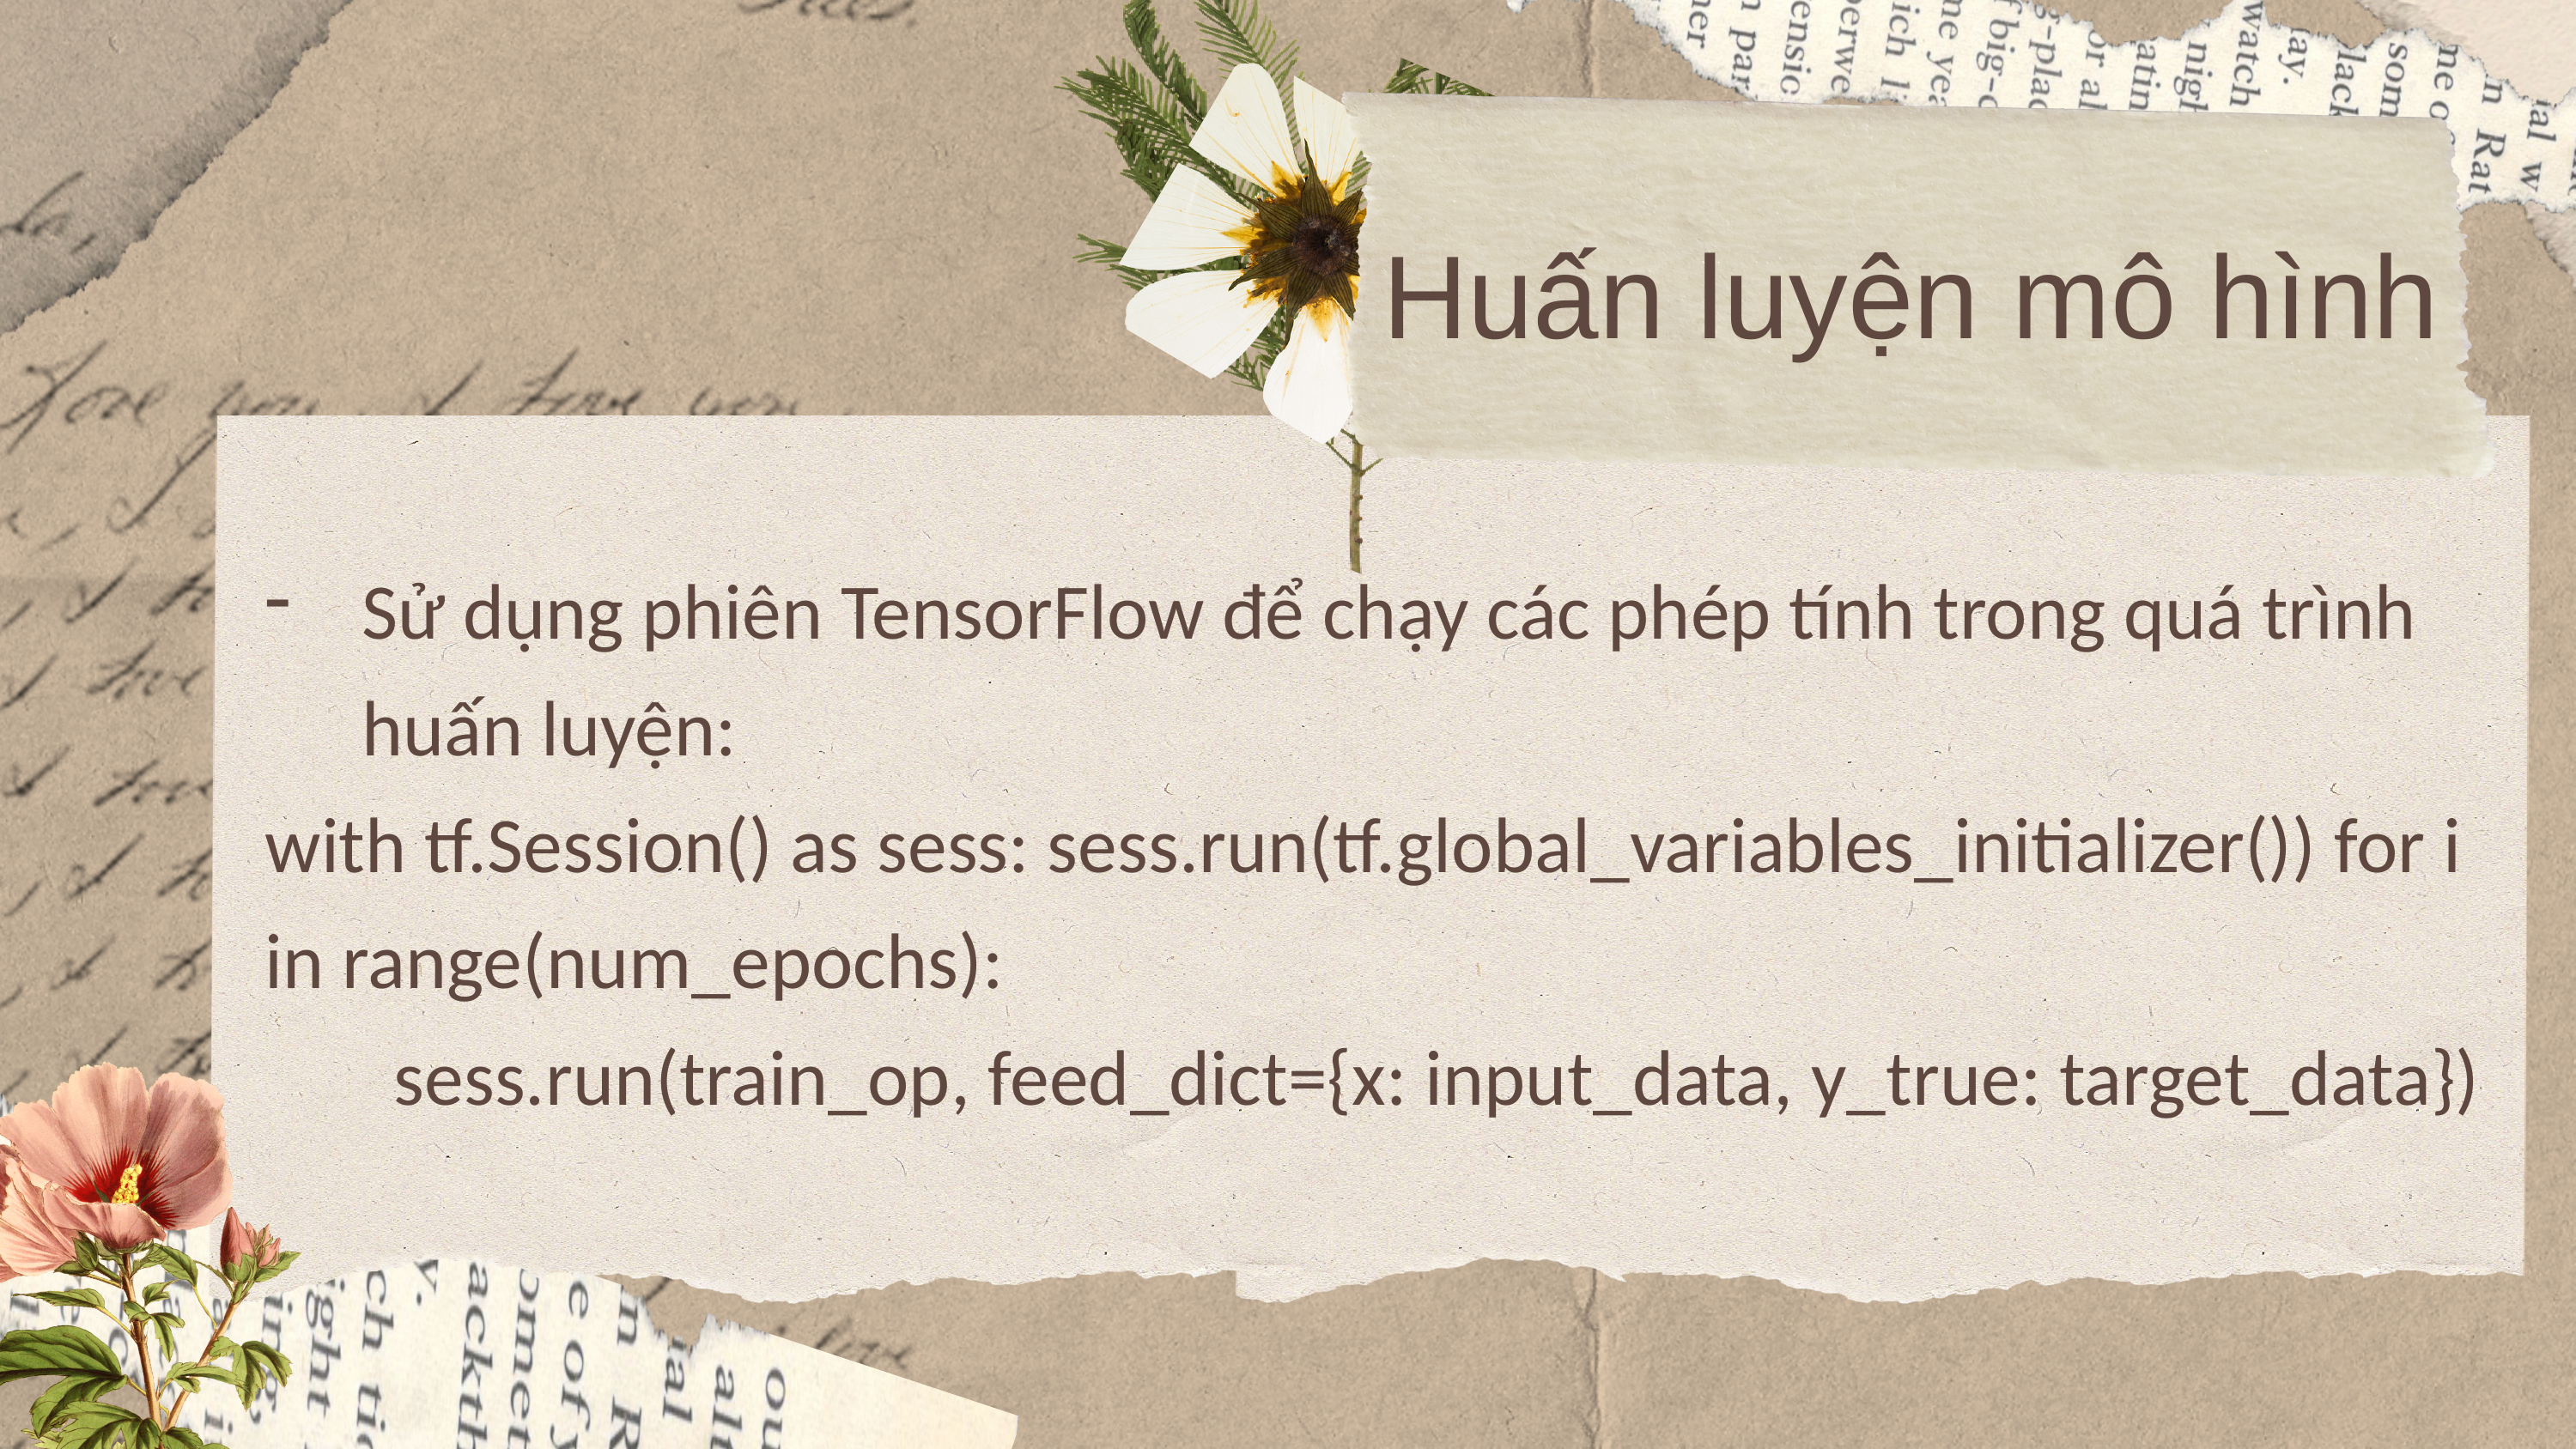

Huấn luyện mô hình

Sử dụng phiên TensorFlow để chạy các phép tính trong quá trình huấn luyện:
with tf.Session() as sess: sess.run(tf.global_variables_initializer()) for i in range(num_epochs):
	sess.run(train_op, feed_dict={x: input_data, y_true: target_data})